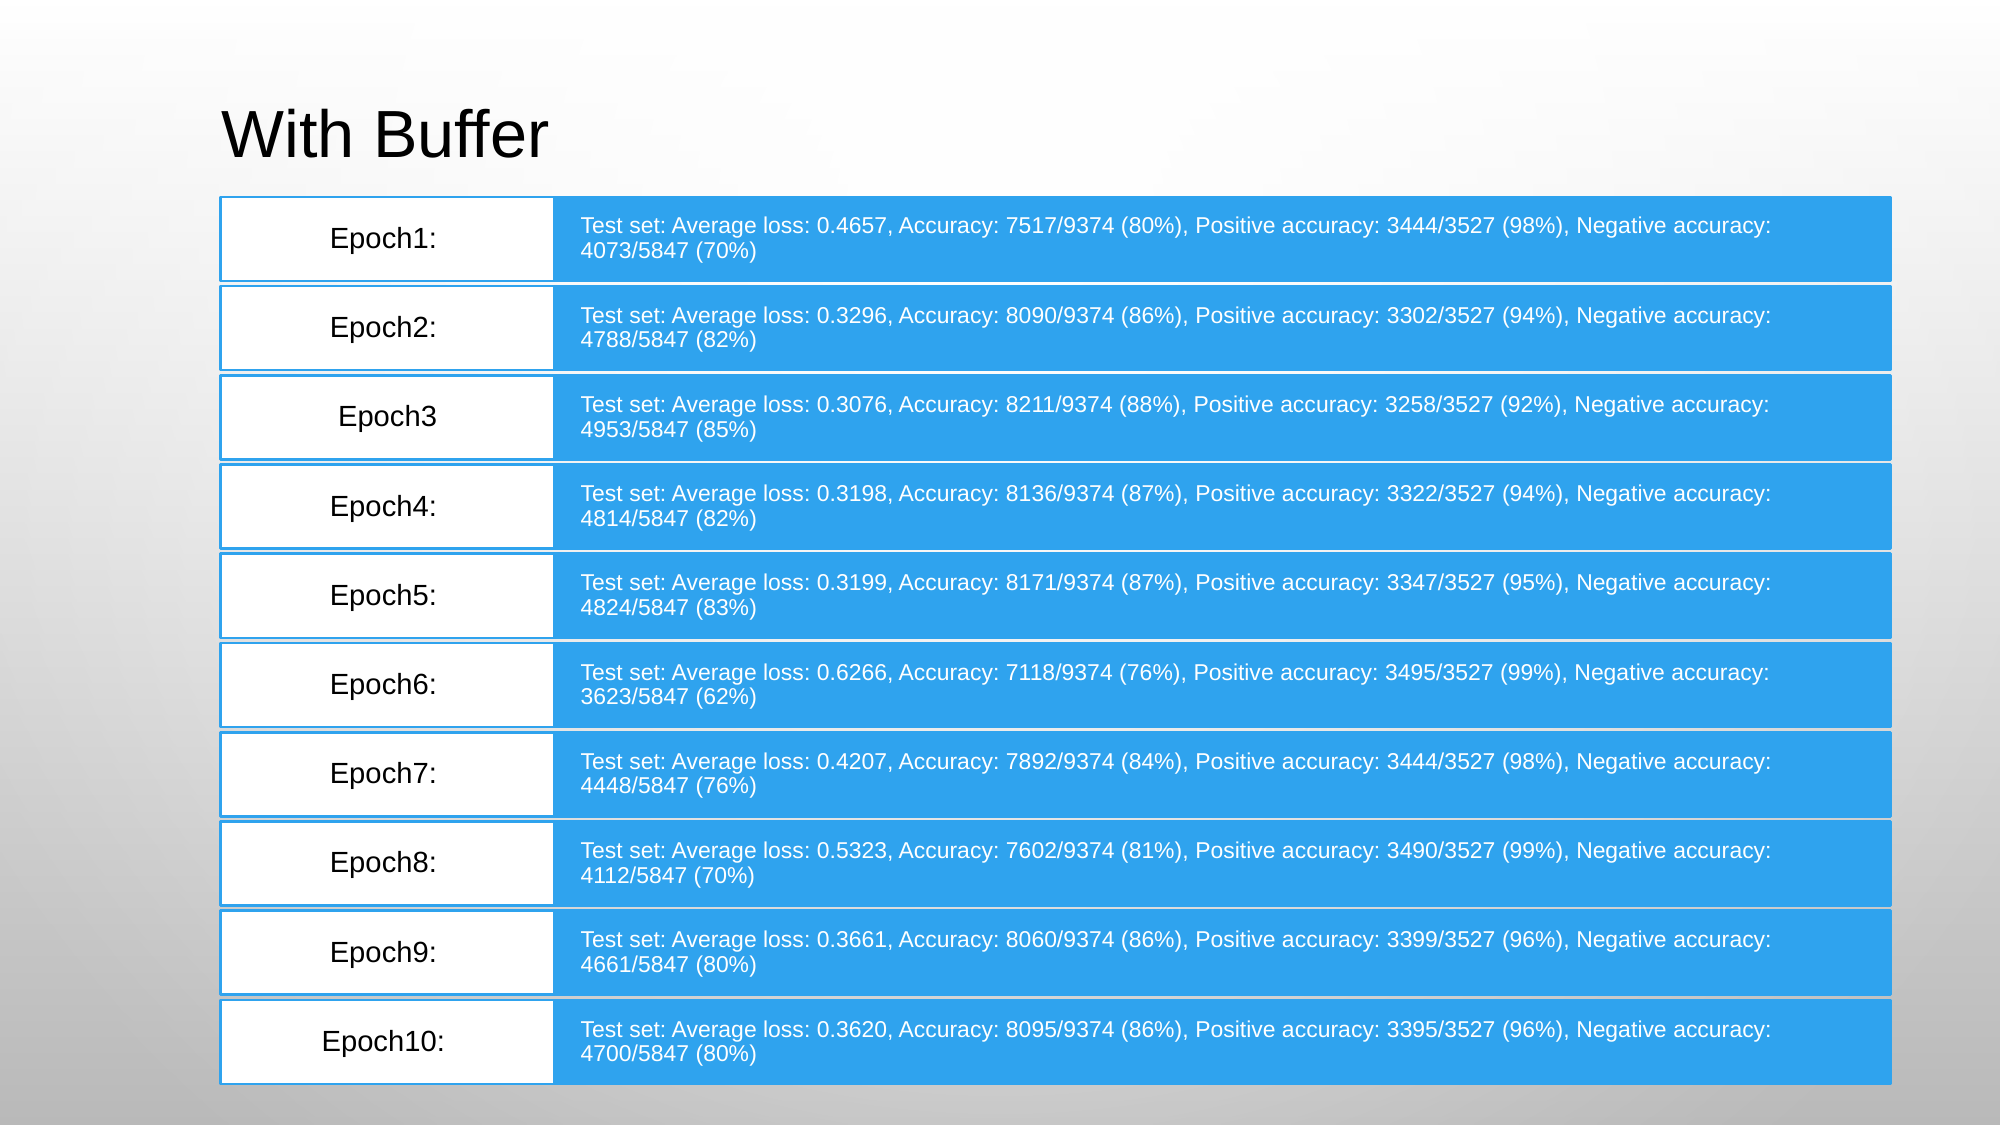

With Buffer
#
Test set: Average loss: 0.4657, Accuracy: 7517/9374 (80%), Positive accuracy: 3444/3527 (98%), Negative accuracy: 4073/5847 (70%)
Epoch1:
Test set: Average loss: 0.3296, Accuracy: 8090/9374 (86%), Positive accuracy: 3302/3527 (94%), Negative accuracy: 4788/5847 (82%)
Epoch2:
Test set: Average loss: 0.3076, Accuracy: 8211/9374 (88%), Positive accuracy: 3258/3527 (92%), Negative accuracy: 4953/5847 (85%)
Epoch3
Test set: Average loss: 0.3198, Accuracy: 8136/9374 (87%), Positive accuracy: 3322/3527 (94%), Negative accuracy: 4814/5847 (82%)
Epoch4:
Test set: Average loss: 0.3199, Accuracy: 8171/9374 (87%), Positive accuracy: 3347/3527 (95%), Negative accuracy: 4824/5847 (83%)
Epoch5:
Test set: Average loss: 0.6266, Accuracy: 7118/9374 (76%), Positive accuracy: 3495/3527 (99%), Negative accuracy: 3623/5847 (62%)
Epoch6:
Test set: Average loss: 0.4207, Accuracy: 7892/9374 (84%), Positive accuracy: 3444/3527 (98%), Negative accuracy: 4448/5847 (76%)
Epoch7:
Test set: Average loss: 0.5323, Accuracy: 7602/9374 (81%), Positive accuracy: 3490/3527 (99%), Negative accuracy: 4112/5847 (70%)
Epoch8:
Test set: Average loss: 0.3661, Accuracy: 8060/9374 (86%), Positive accuracy: 3399/3527 (96%), Negative accuracy: 4661/5847 (80%)
Epoch9:
Test set: Average loss: 0.3620, Accuracy: 8095/9374 (86%), Positive accuracy: 3395/3527 (96%), Negative accuracy: 4700/5847 (80%)
Epoch10: